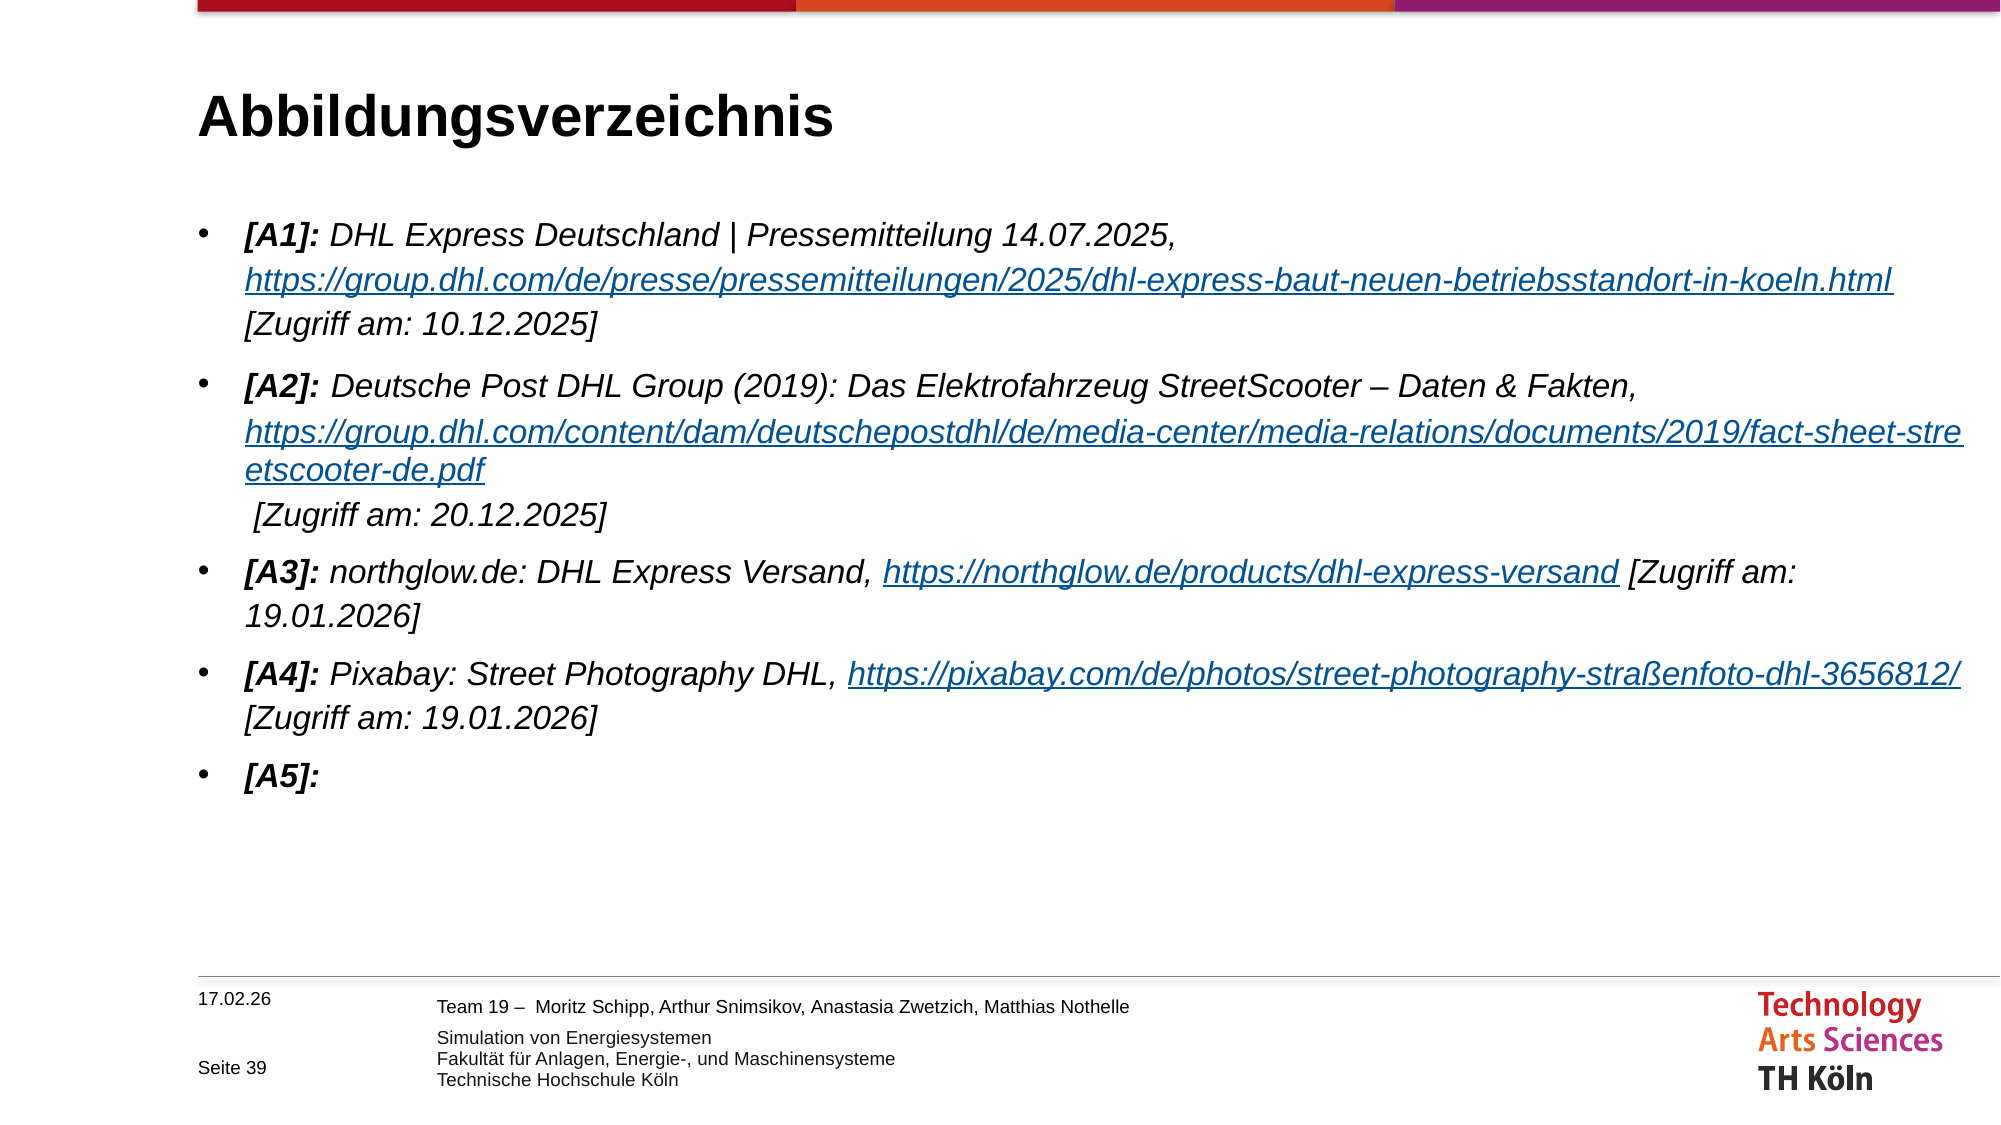

# Abbildungsverzeichnis
[A1]: DHL Express Deutschland | Pressemitteilung 14.07.2025, https://group.dhl.com/de/presse/pressemitteilungen/2025/dhl-express-baut-neuen-betriebsstandort-in-koeln.html [Zugriff am: 10.12.2025]
[A2]: Deutsche Post DHL Group (2019): Das Elektrofahrzeug StreetScooter – Daten & Fakten, https://group.dhl.com/content/dam/deutschepostdhl/de/media-center/media-relations/documents/2019/fact-sheet-streetscooter-de.pdf [Zugriff am: 20.12.2025]
[A3]: northglow.de: DHL Express Versand, https://northglow.de/products/dhl-express-versand [Zugriff am: 19.01.2026]
[A4]: Pixabay: Street Photography DHL, https://pixabay.com/de/photos/street-photography-straßenfoto-dhl-3656812/ [Zugriff am: 19.01.2026]
[A5]:

17.02.26
Seite 39